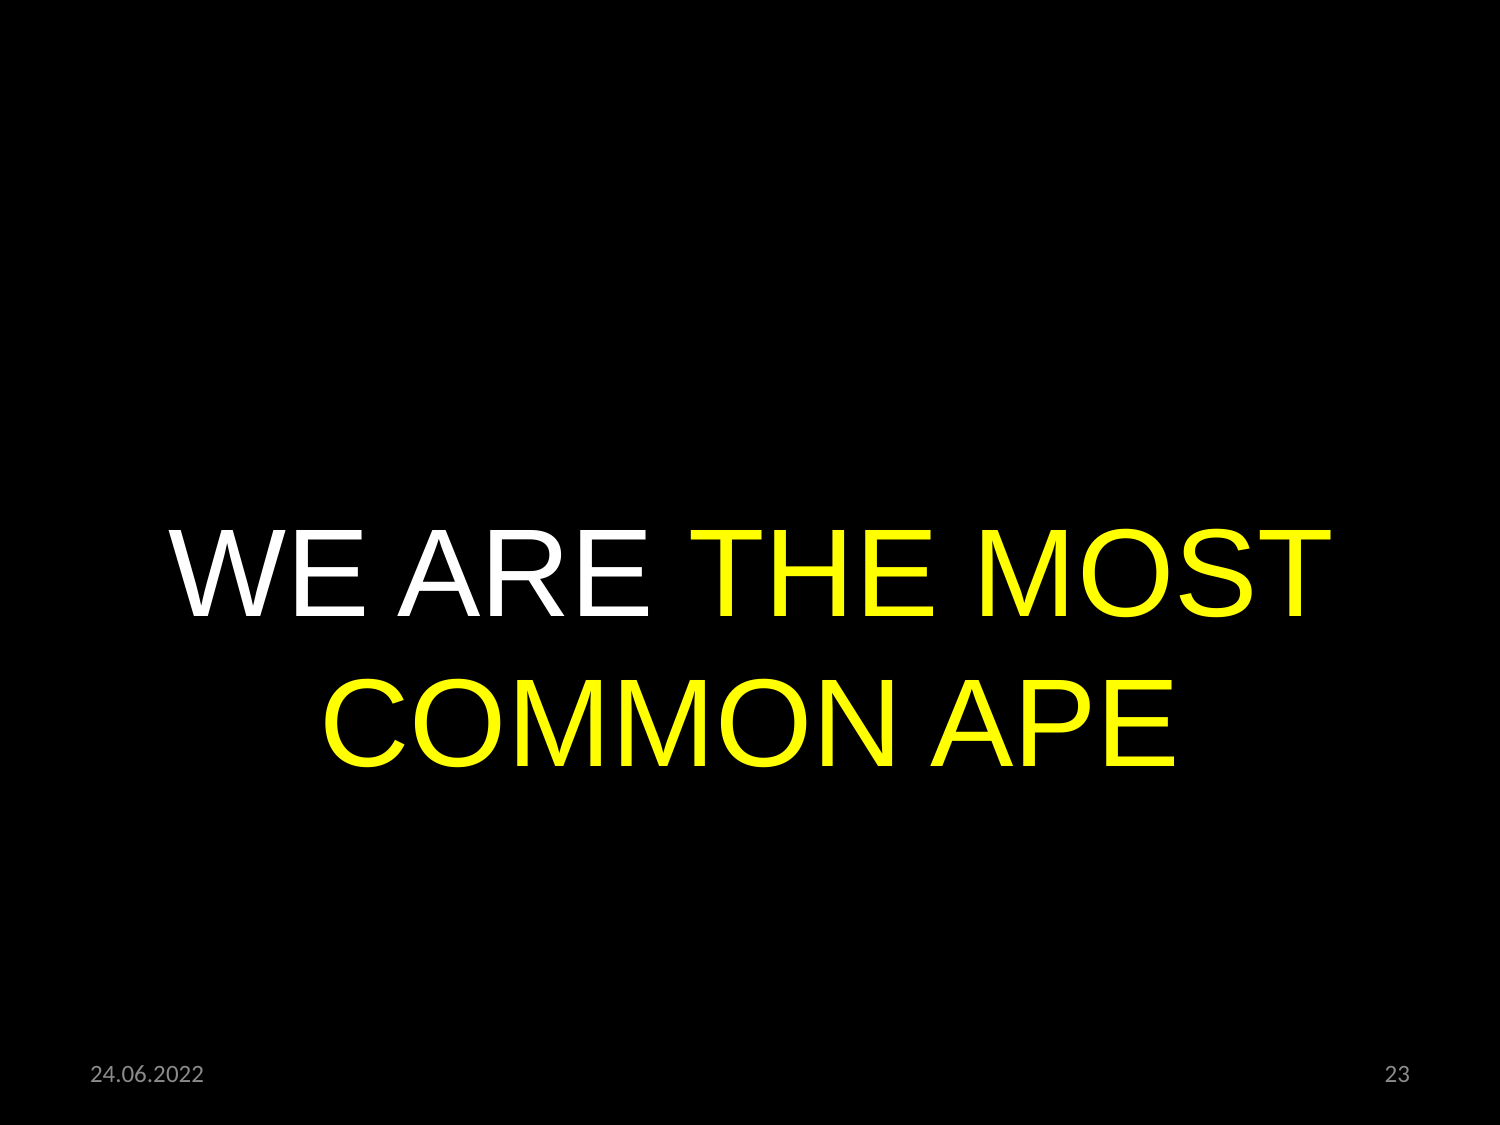

WE ARE THE MOST COMMON APE
24.06.2022
23